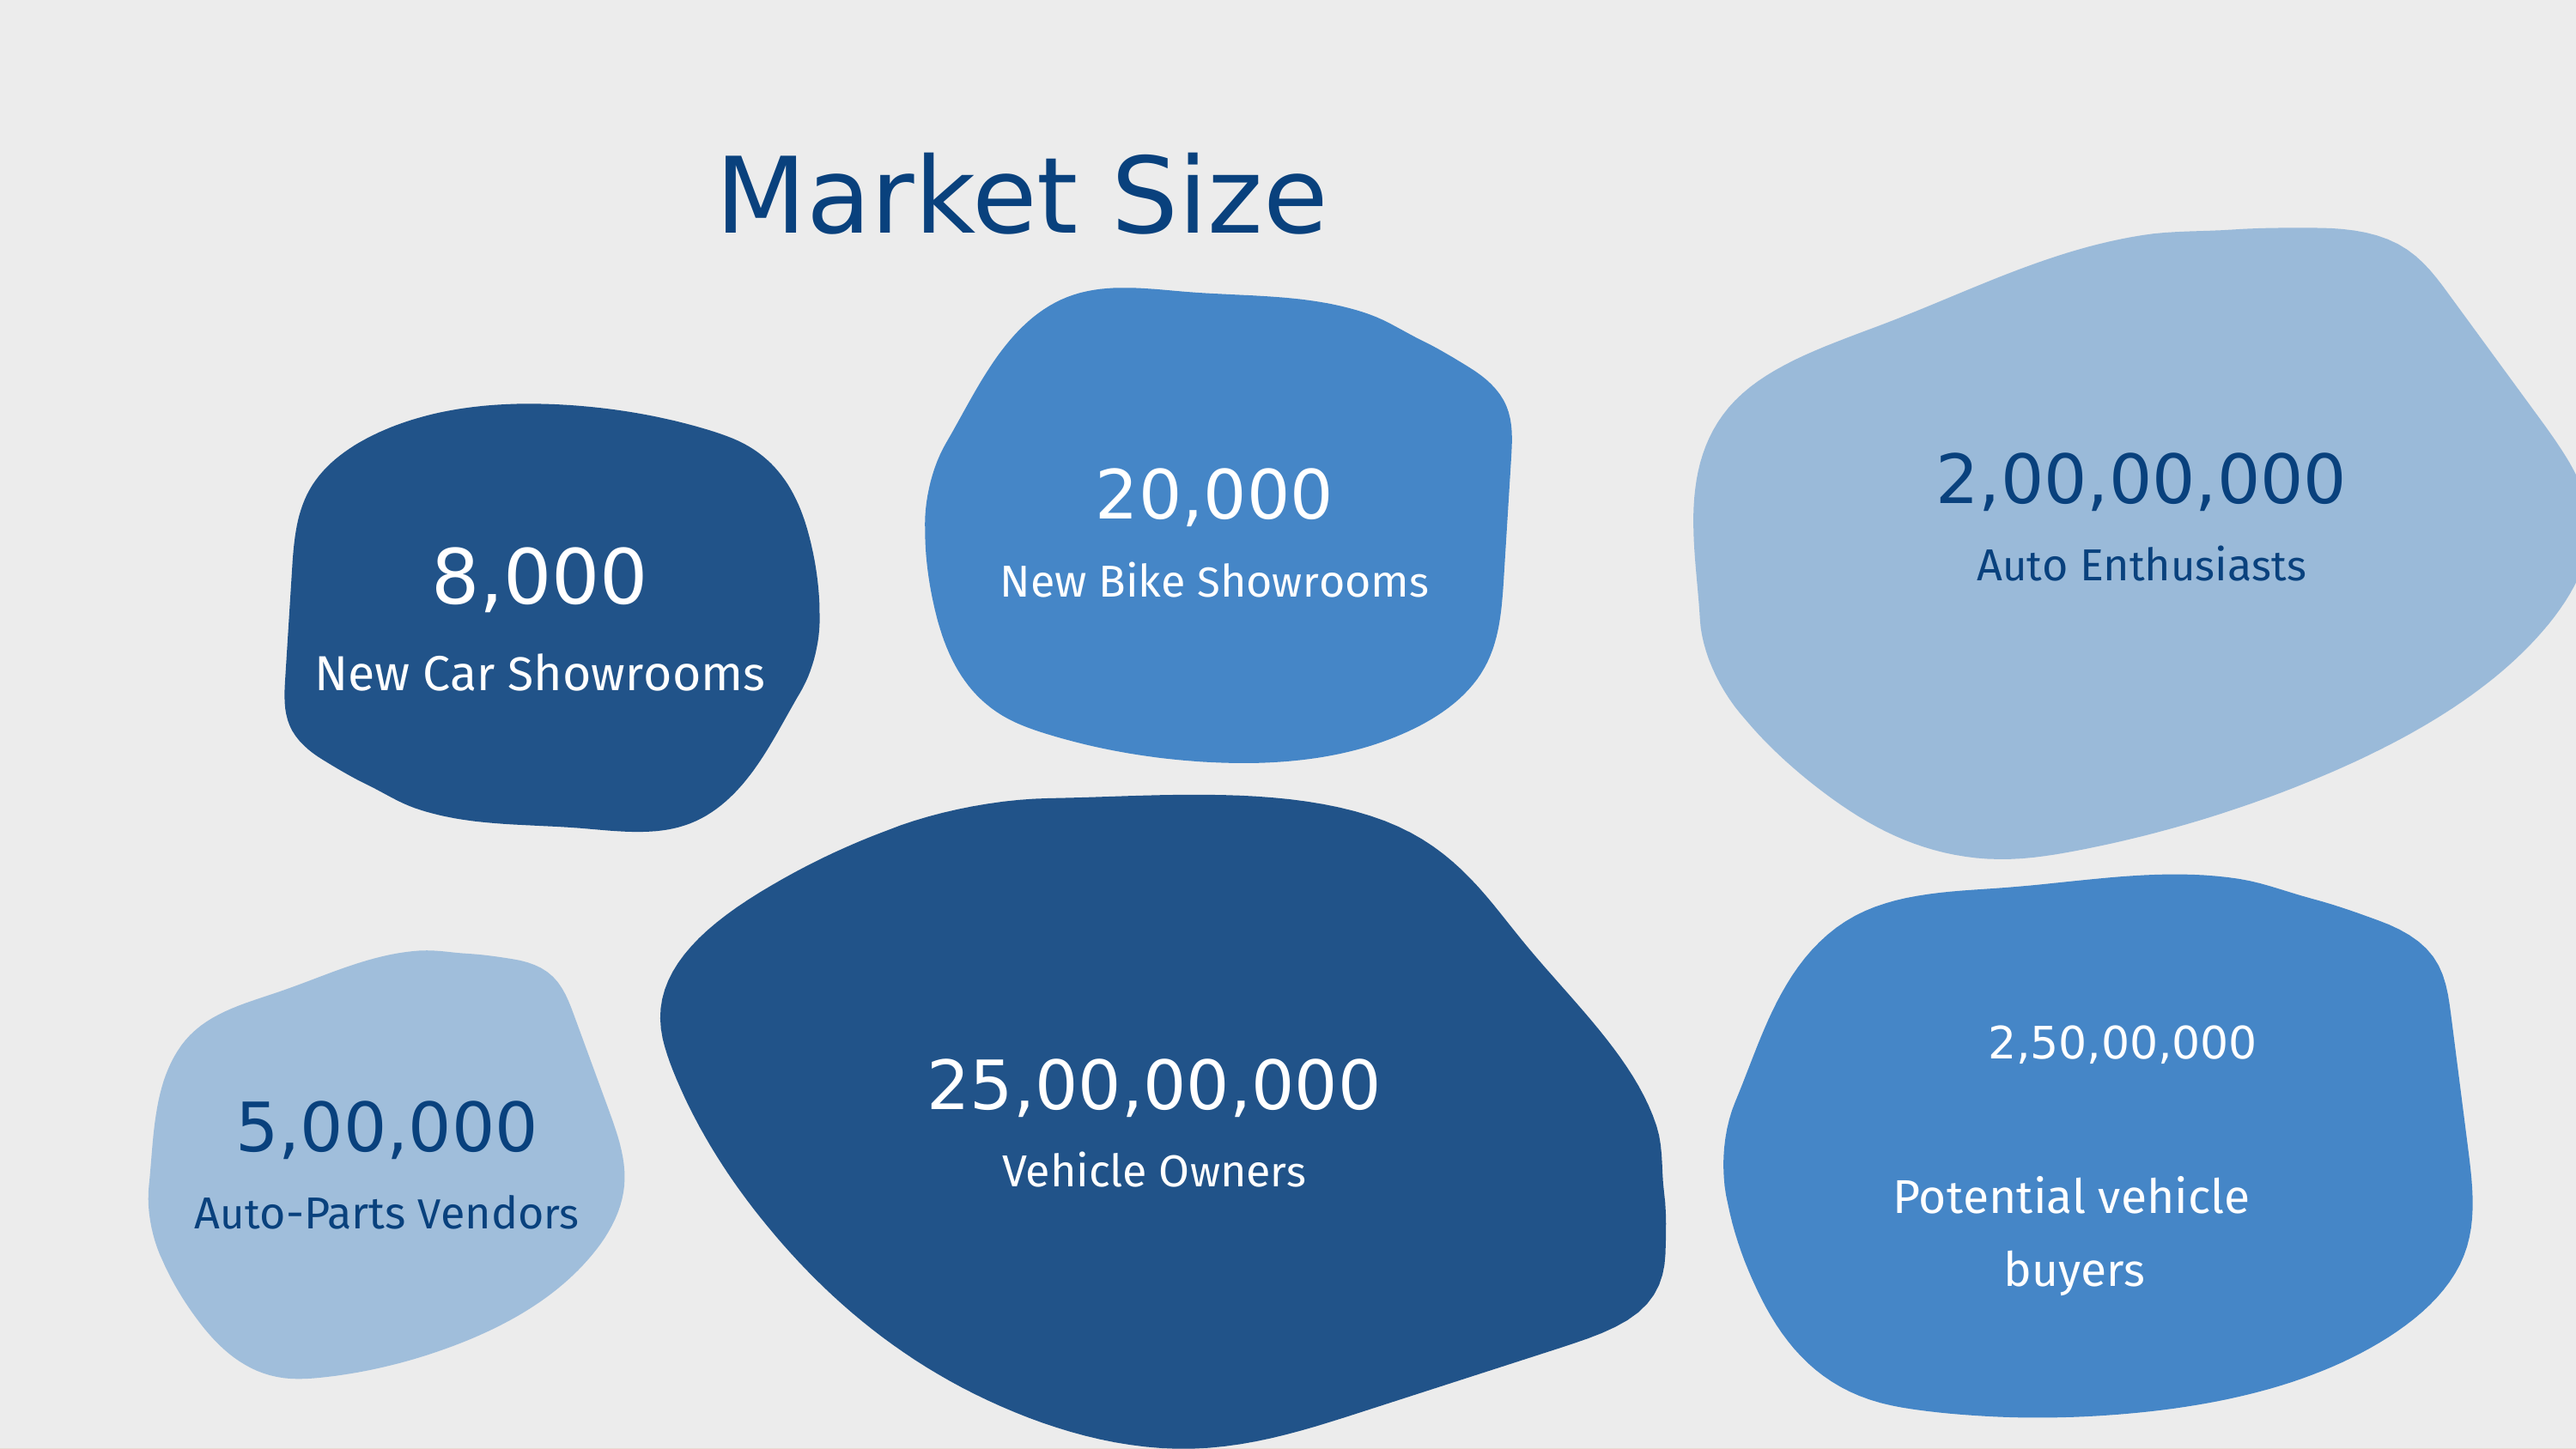

# Market Size

2,00,00,000
Auto Enthusiasts
20,000
New Bike Showrooms
8,000
New Car Showrooms

2,50,00,000

Potential vehicle  buyers
25,00,00,000
Vehicle Owners
5,00,000
Auto-Parts Vendors